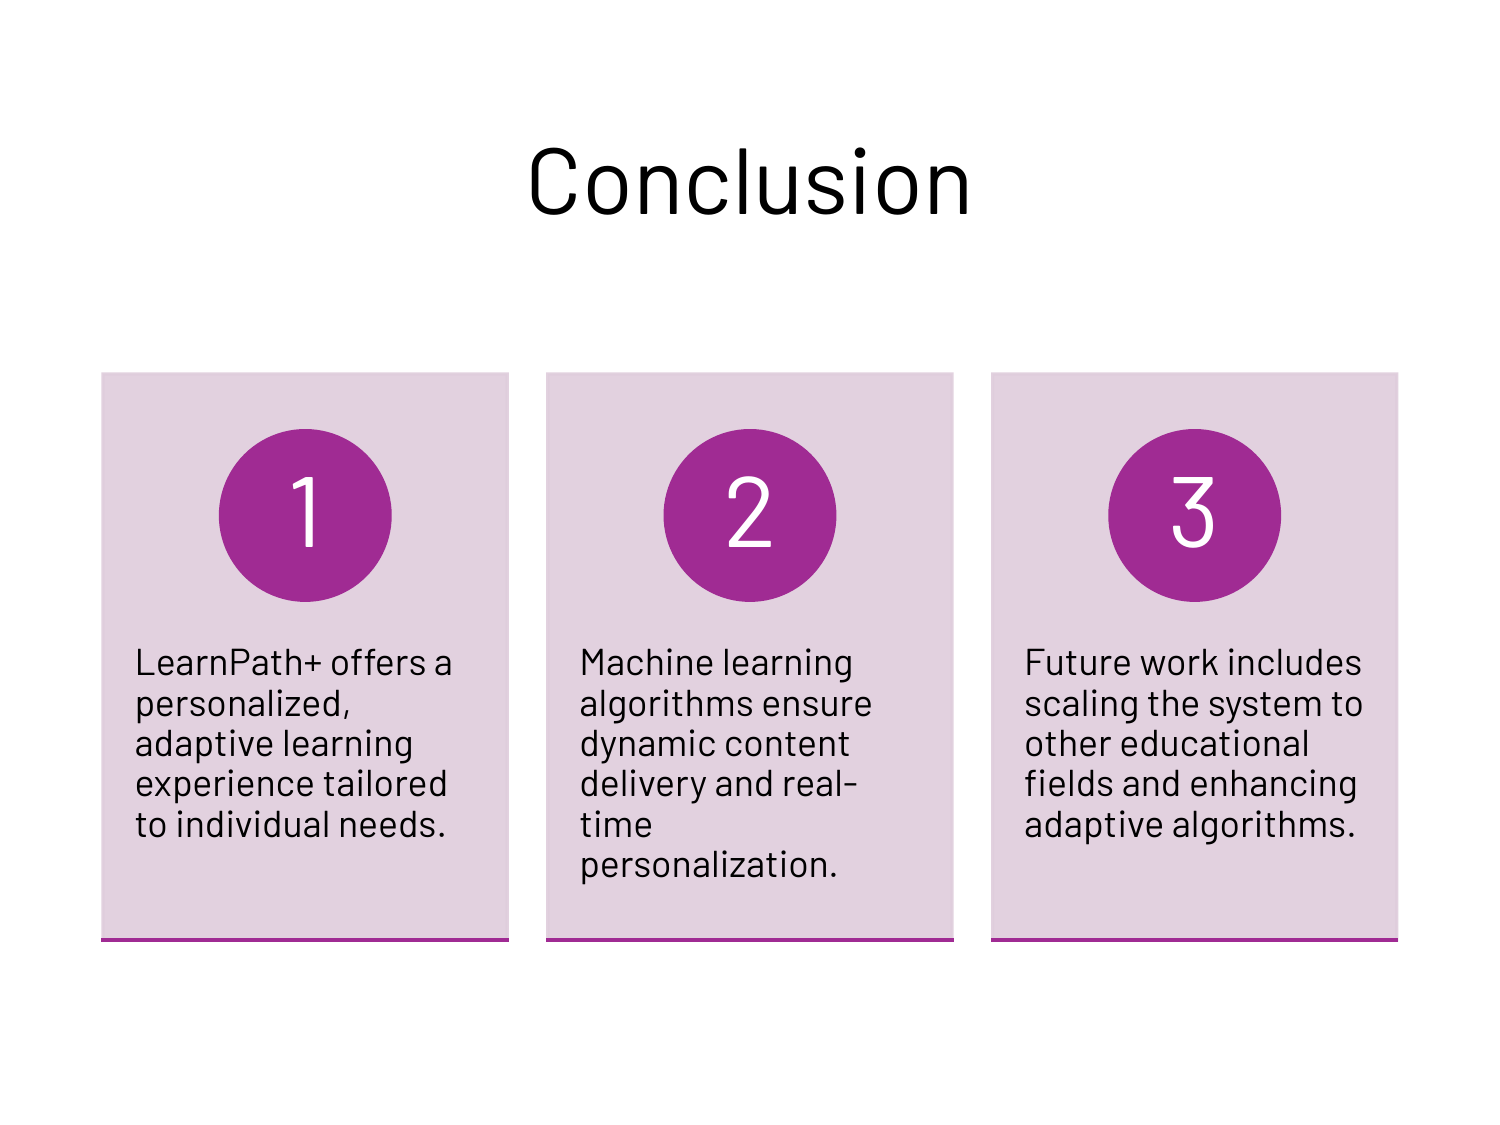

# Conclusion
LearnPath+ offers a personalized, adaptive learning experience tailored to individual needs.
1
Machine learning algorithms ensure dynamic content delivery and real-time personalization.
2
Future work includes scaling the system to other educational fields and enhancing adaptive algorithms.
3